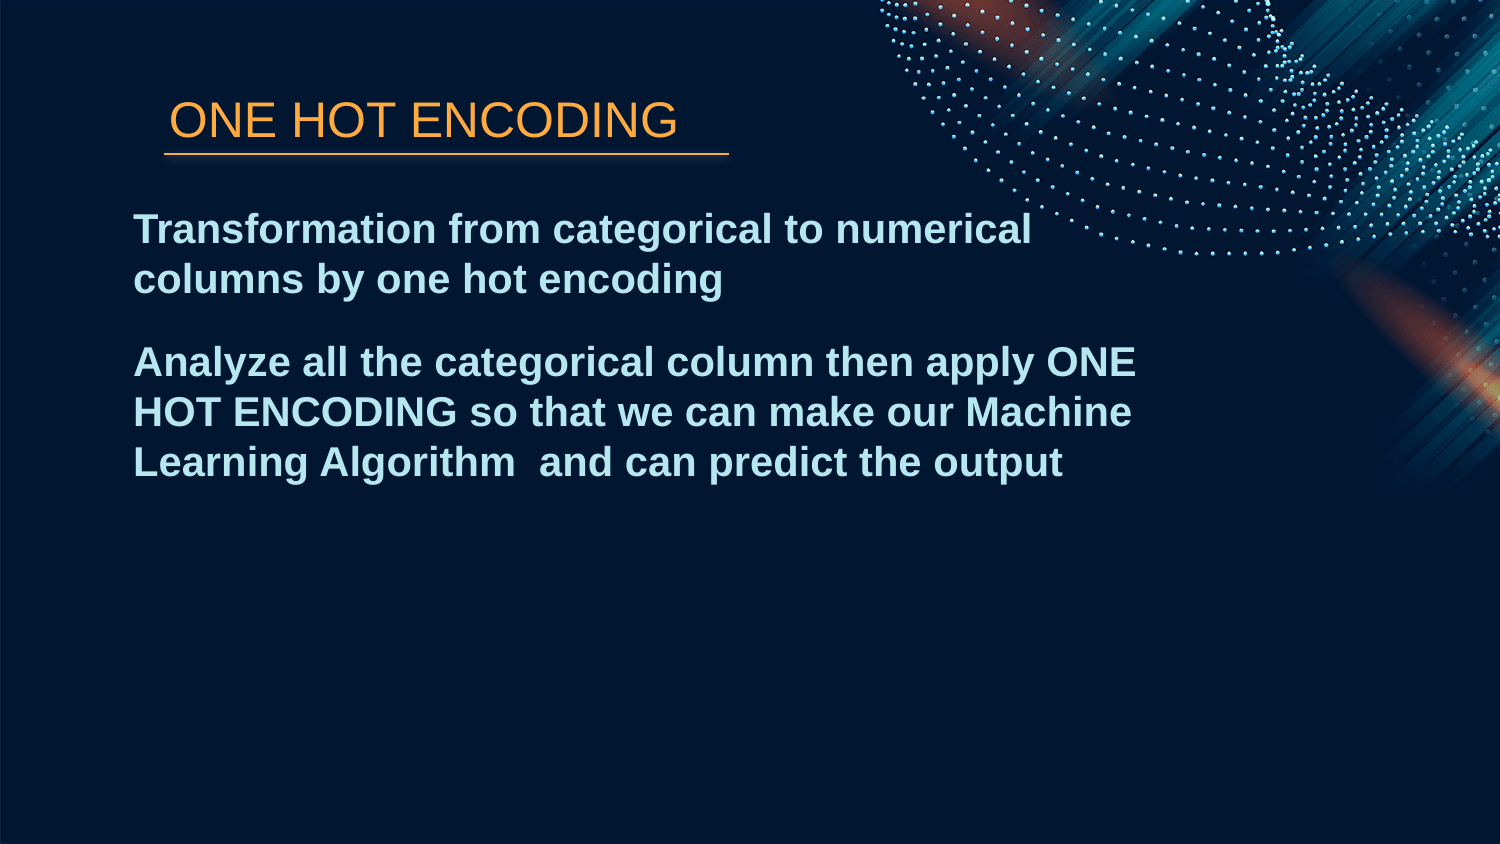

# ONE HOT ENCODING
Transformation from categorical to numerical columns by one hot encoding
Analyze all the categorical column then apply ONE HOT ENCODING so that we can make our Machine Learning Algorithm  and can predict the output